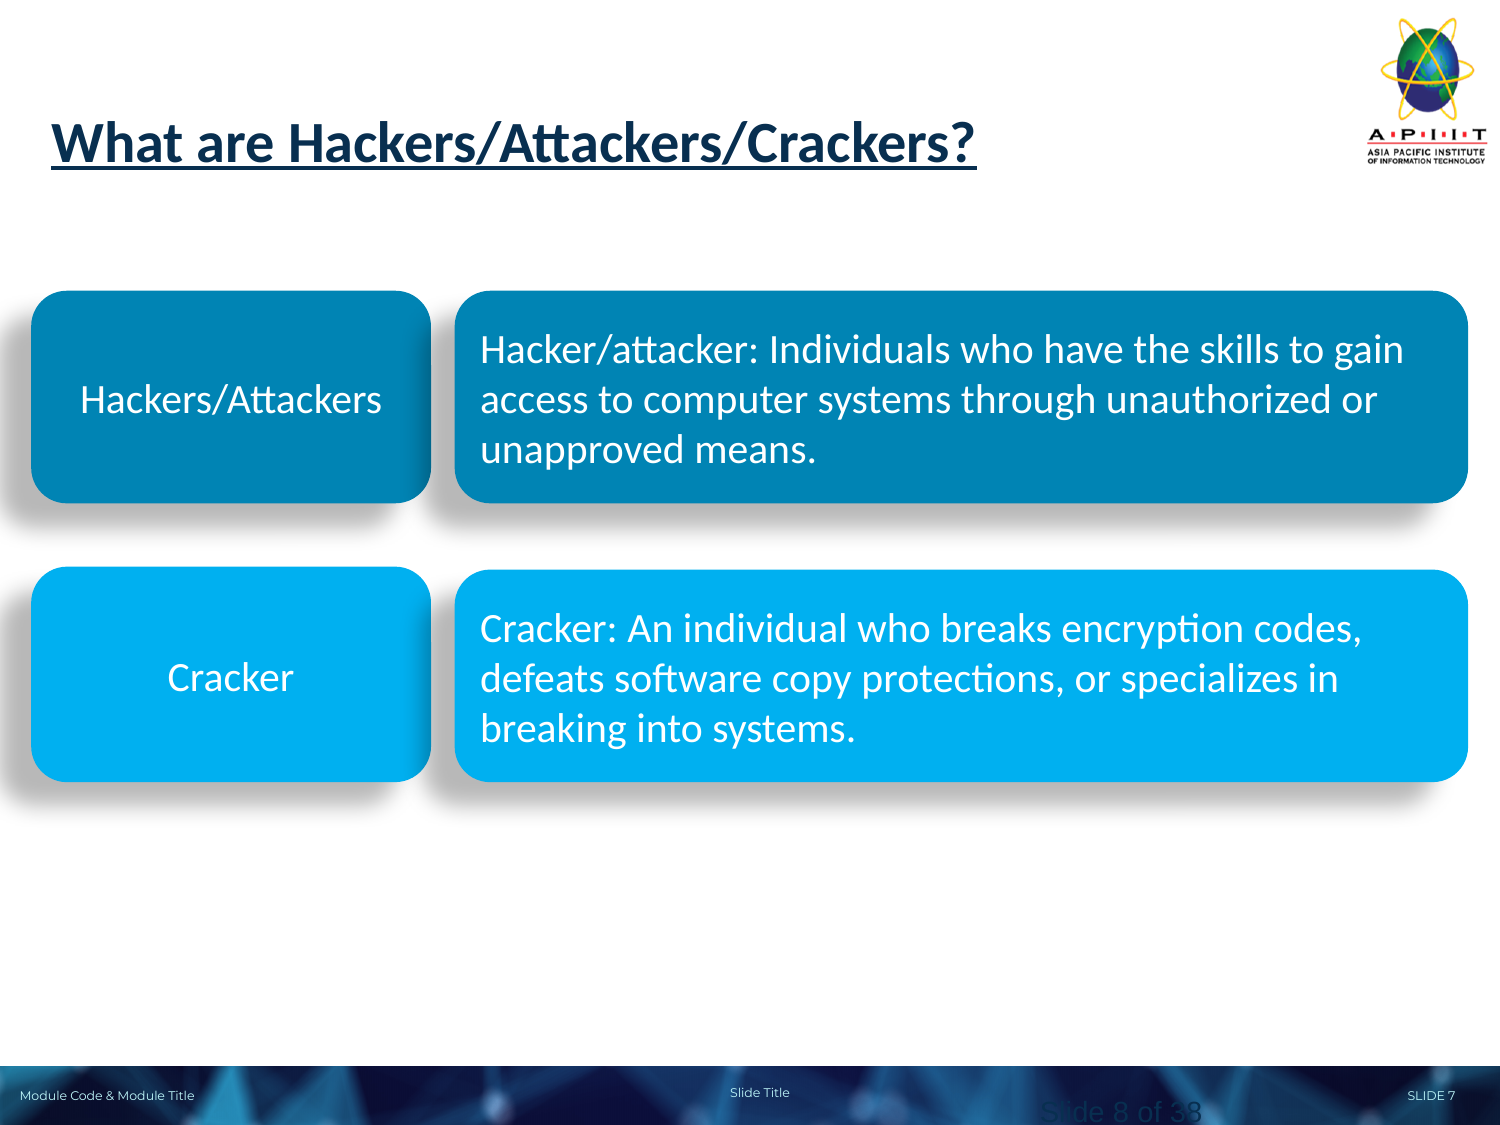

# What are Hackers/Attackers/Crackers?
Hacker/attacker: Individuals who have the skills to gain access to computer systems through unauthorized or unapproved means.
Hackers/Attackers
Cracker
Cracker: An individual who breaks encryption codes, defeats software copy protections, or specializes in breaking into systems.
Slide 8 of 38